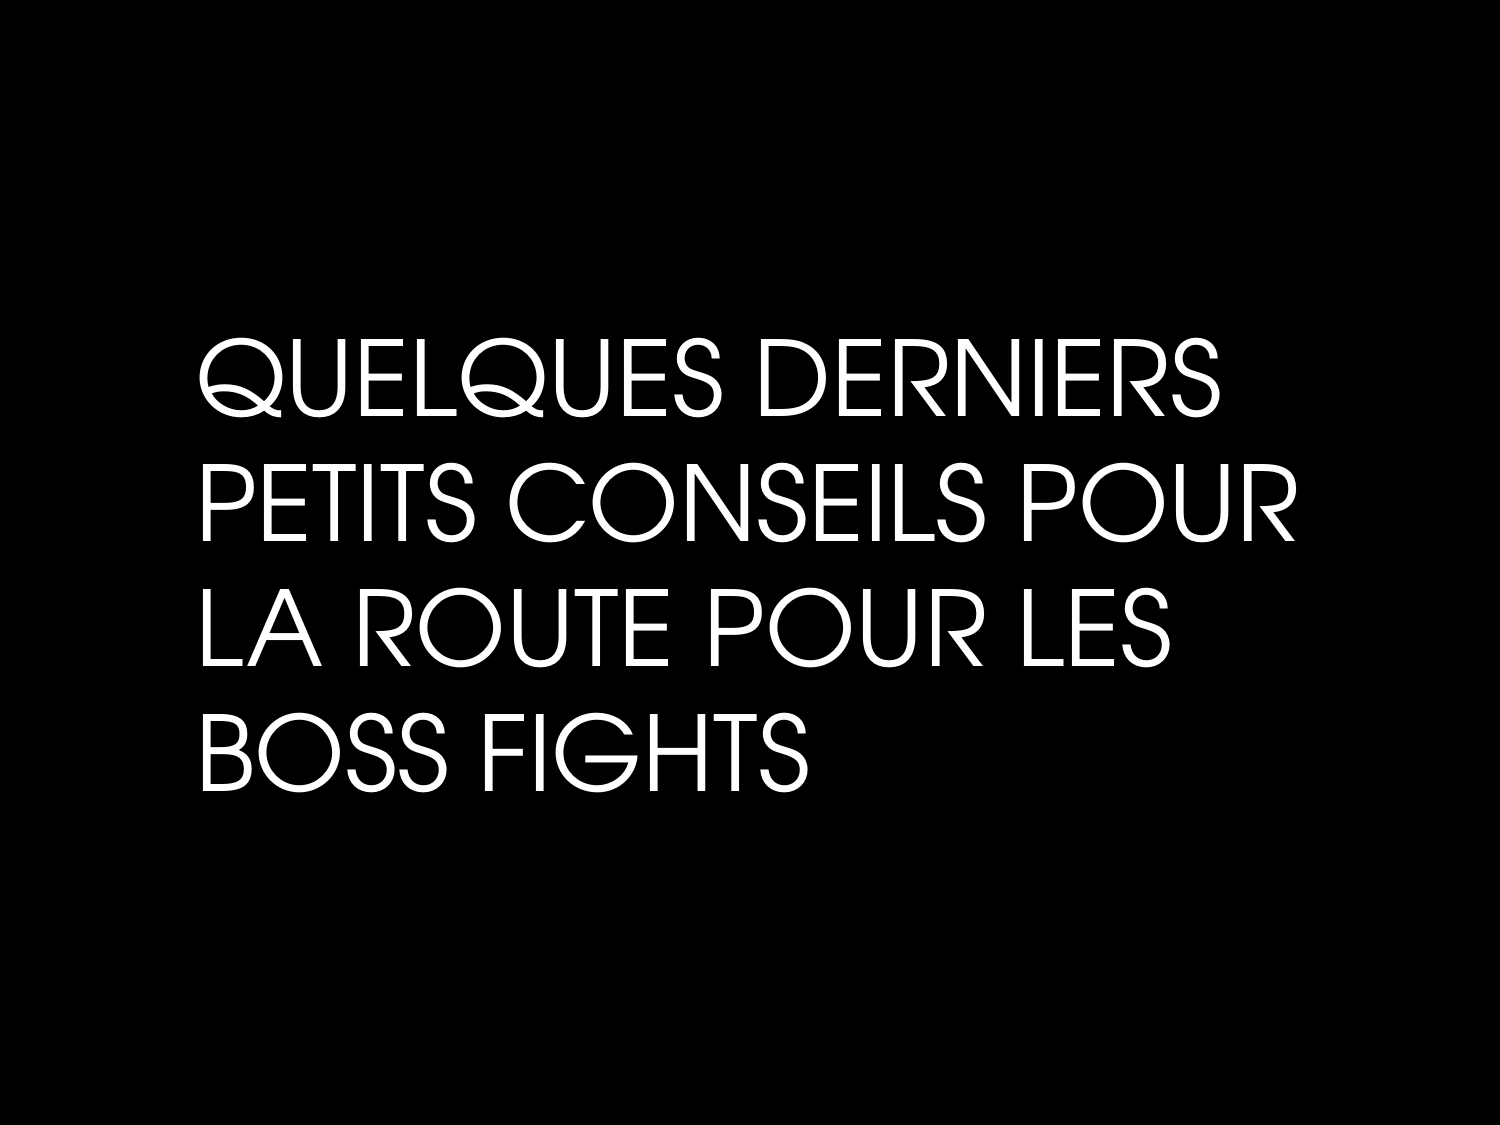

# QUELQUES DERNIERS PETITS CONSEILS POUR LA ROUTE POUR LES BOSS FIGHTS